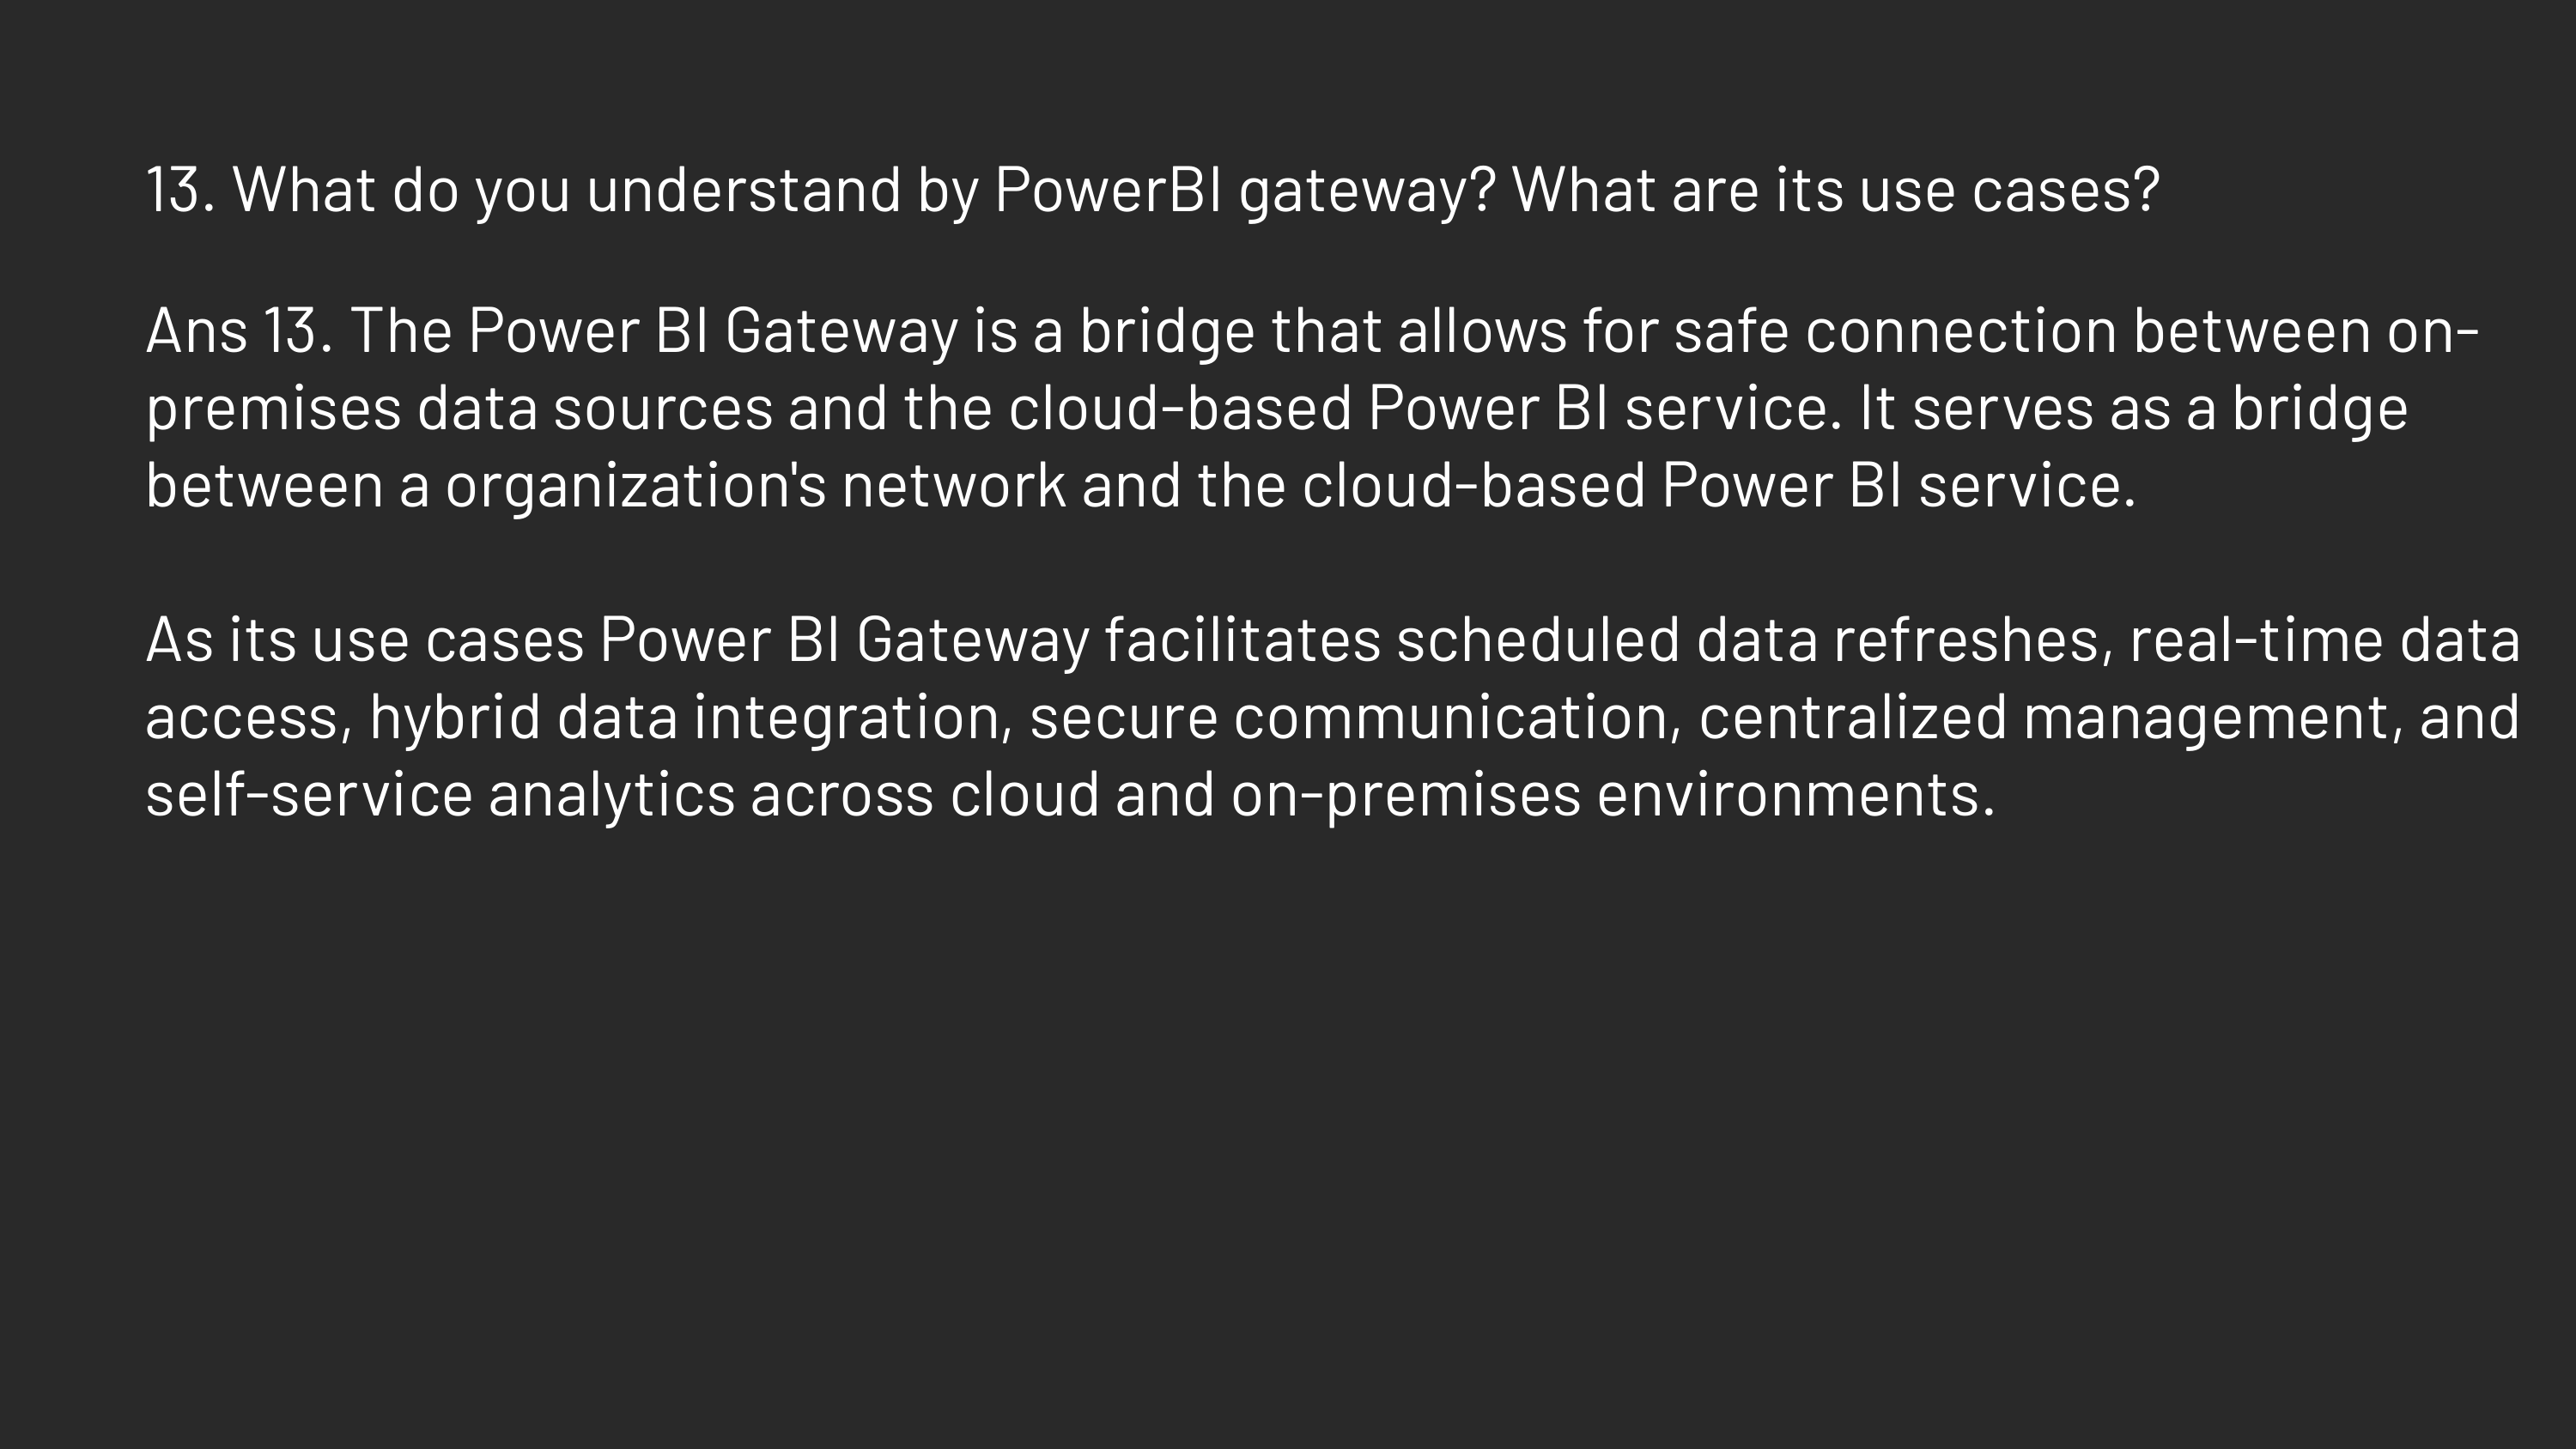

13. What do you understand by PowerBI gateway? What are its use cases?
Ans 13. The Power BI Gateway is a bridge that allows for safe connection between on-premises data sources and the cloud-based Power BI service. It serves as a bridge between a organization's network and the cloud-based Power BI service.

As its use cases Power BI Gateway facilitates scheduled data refreshes, real-time data access, hybrid data integration, secure communication, centralized management, and self-service analytics across cloud and on-premises environments.